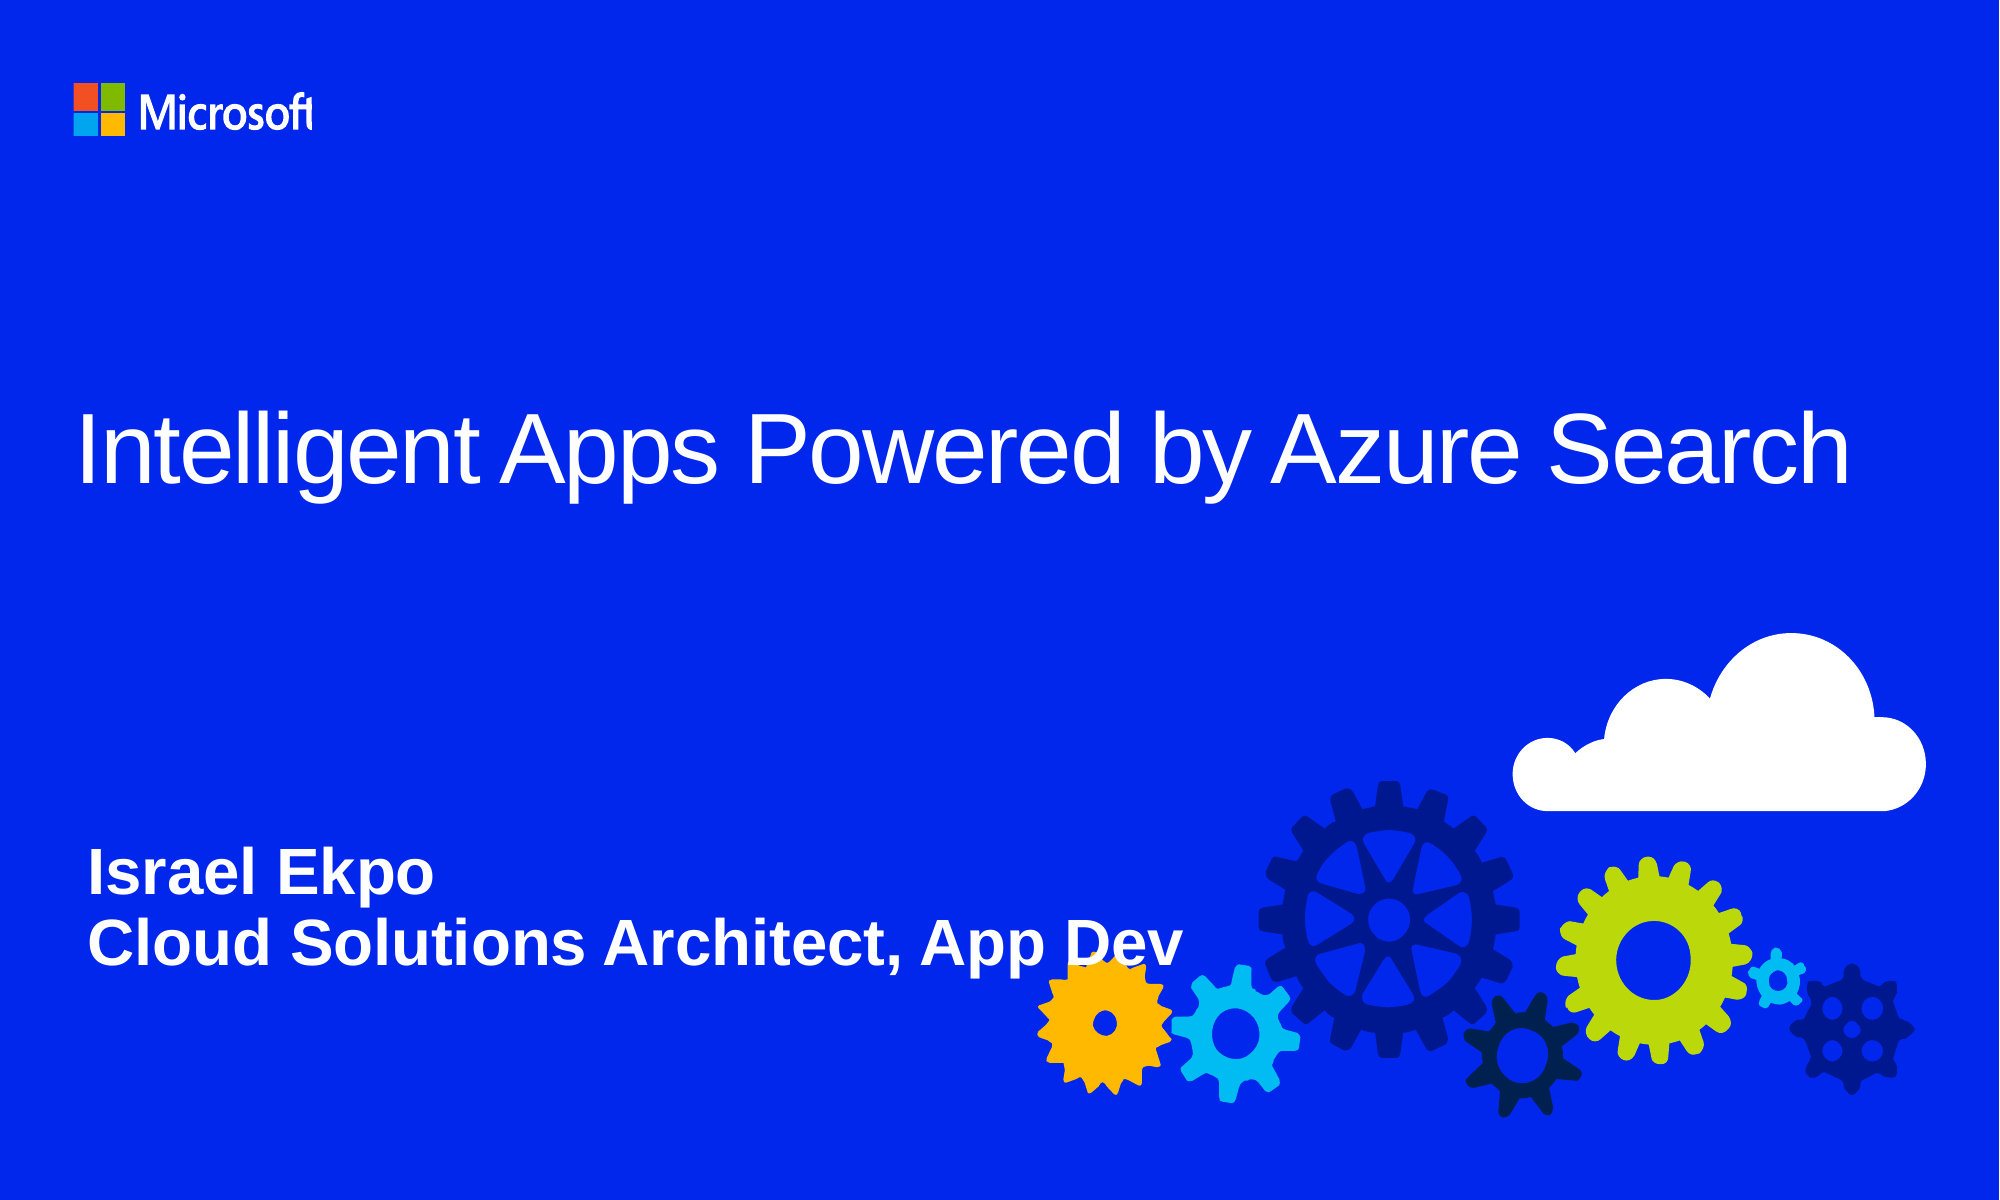

# Intelligent Apps Powered by Azure Search
Israel Ekpo
Cloud Solutions Architect, App Dev